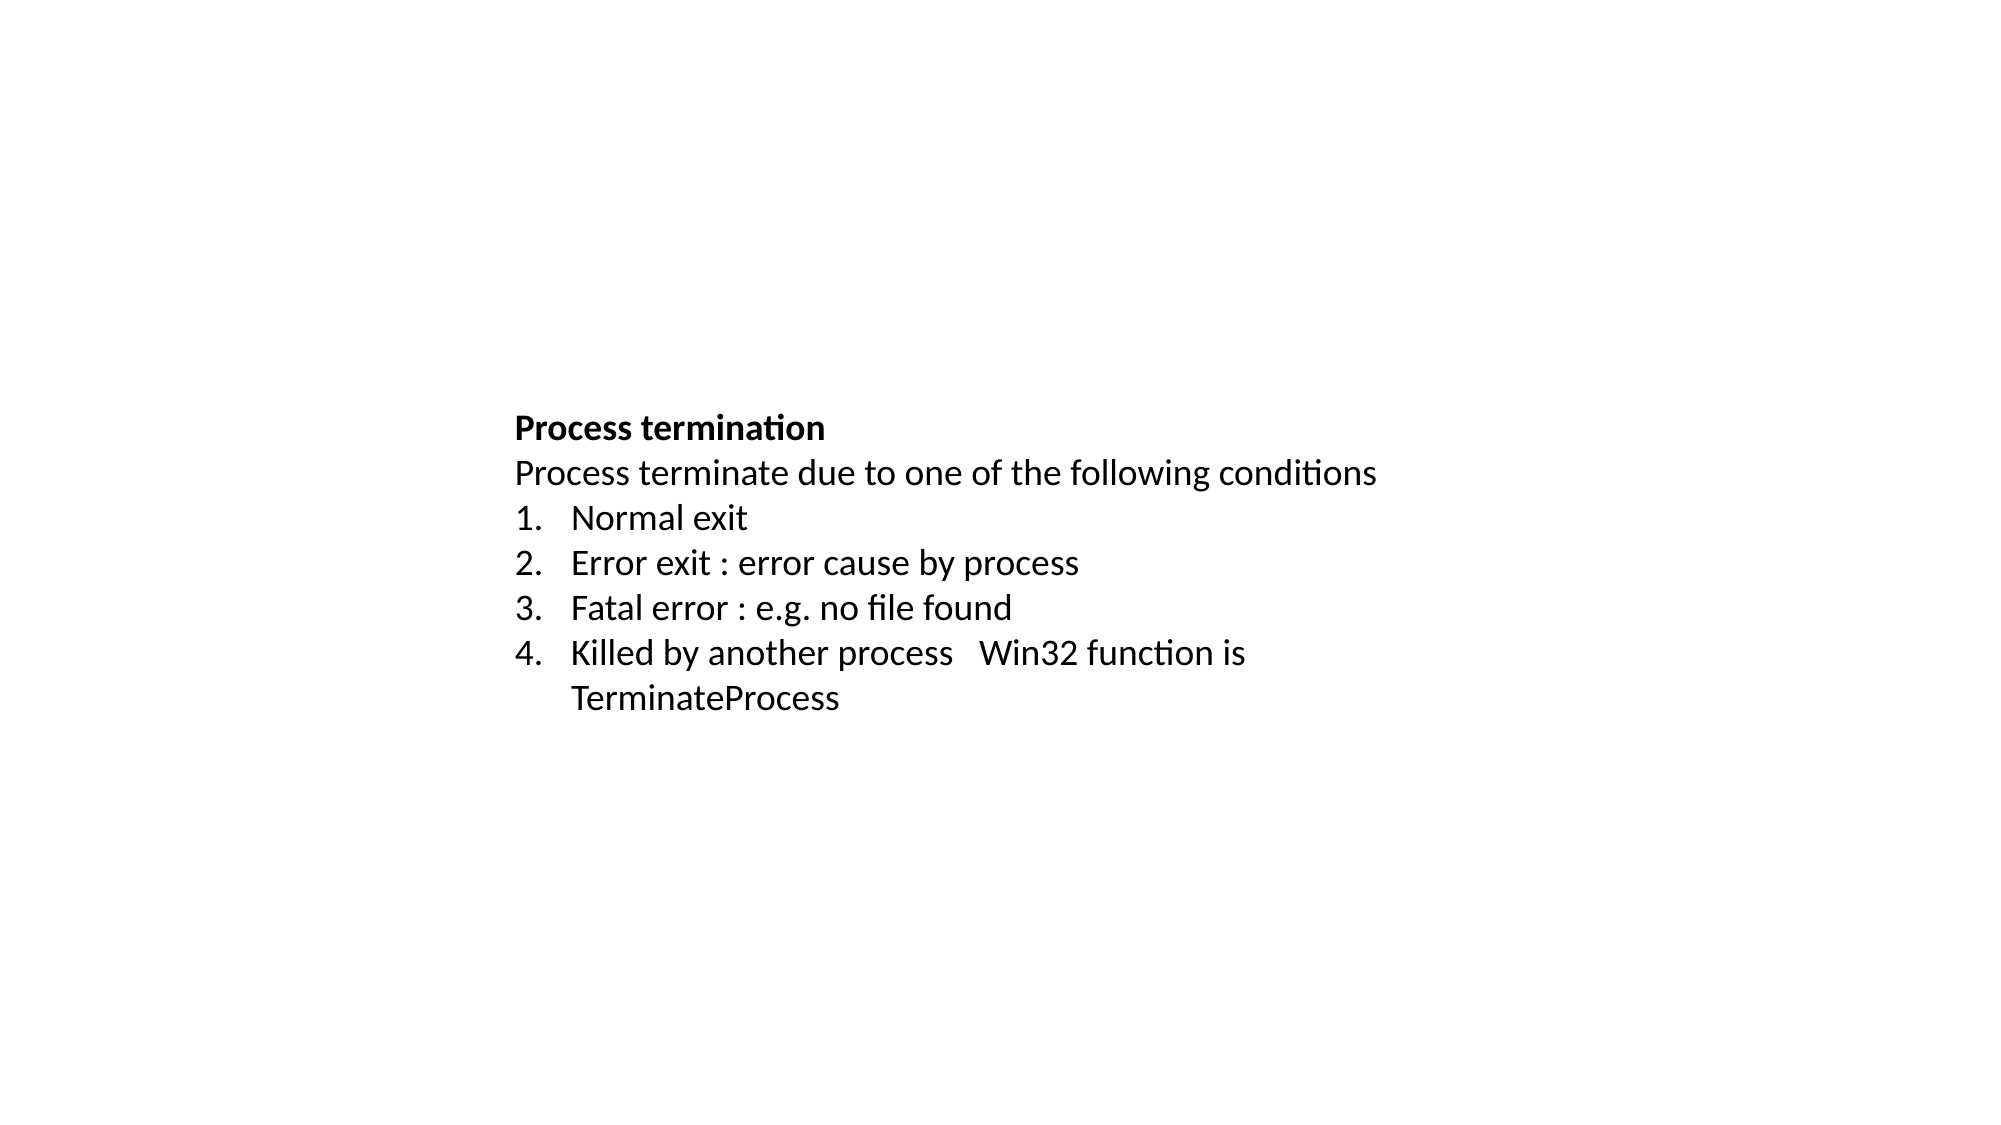

Process termination
Process terminate due to one of the following conditions
Normal exit
Error exit : error cause by process
Fatal error : e.g. no file found
Killed by another process   Win32 function is TerminateProcess